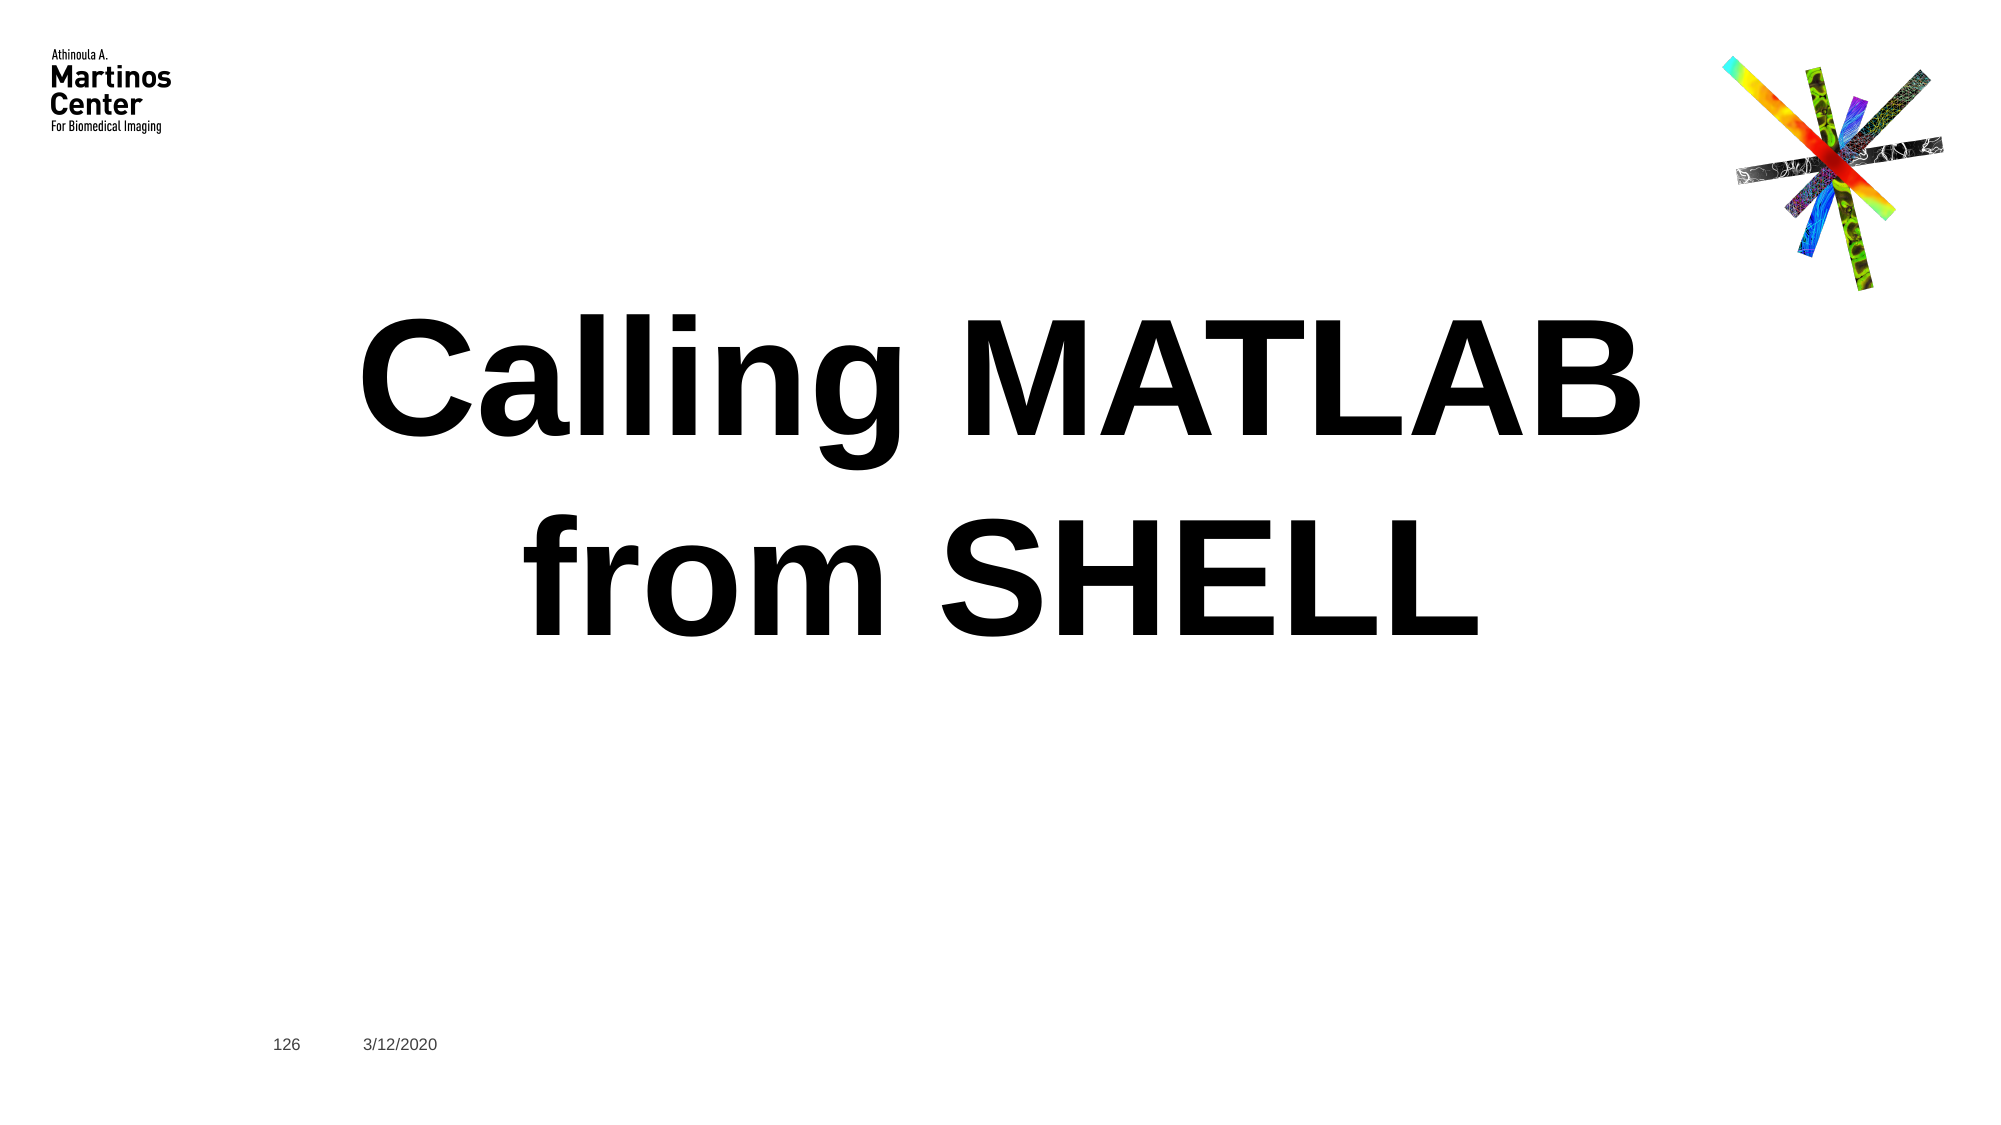

# Calling MATLAB from SHELL
126
3/12/2020